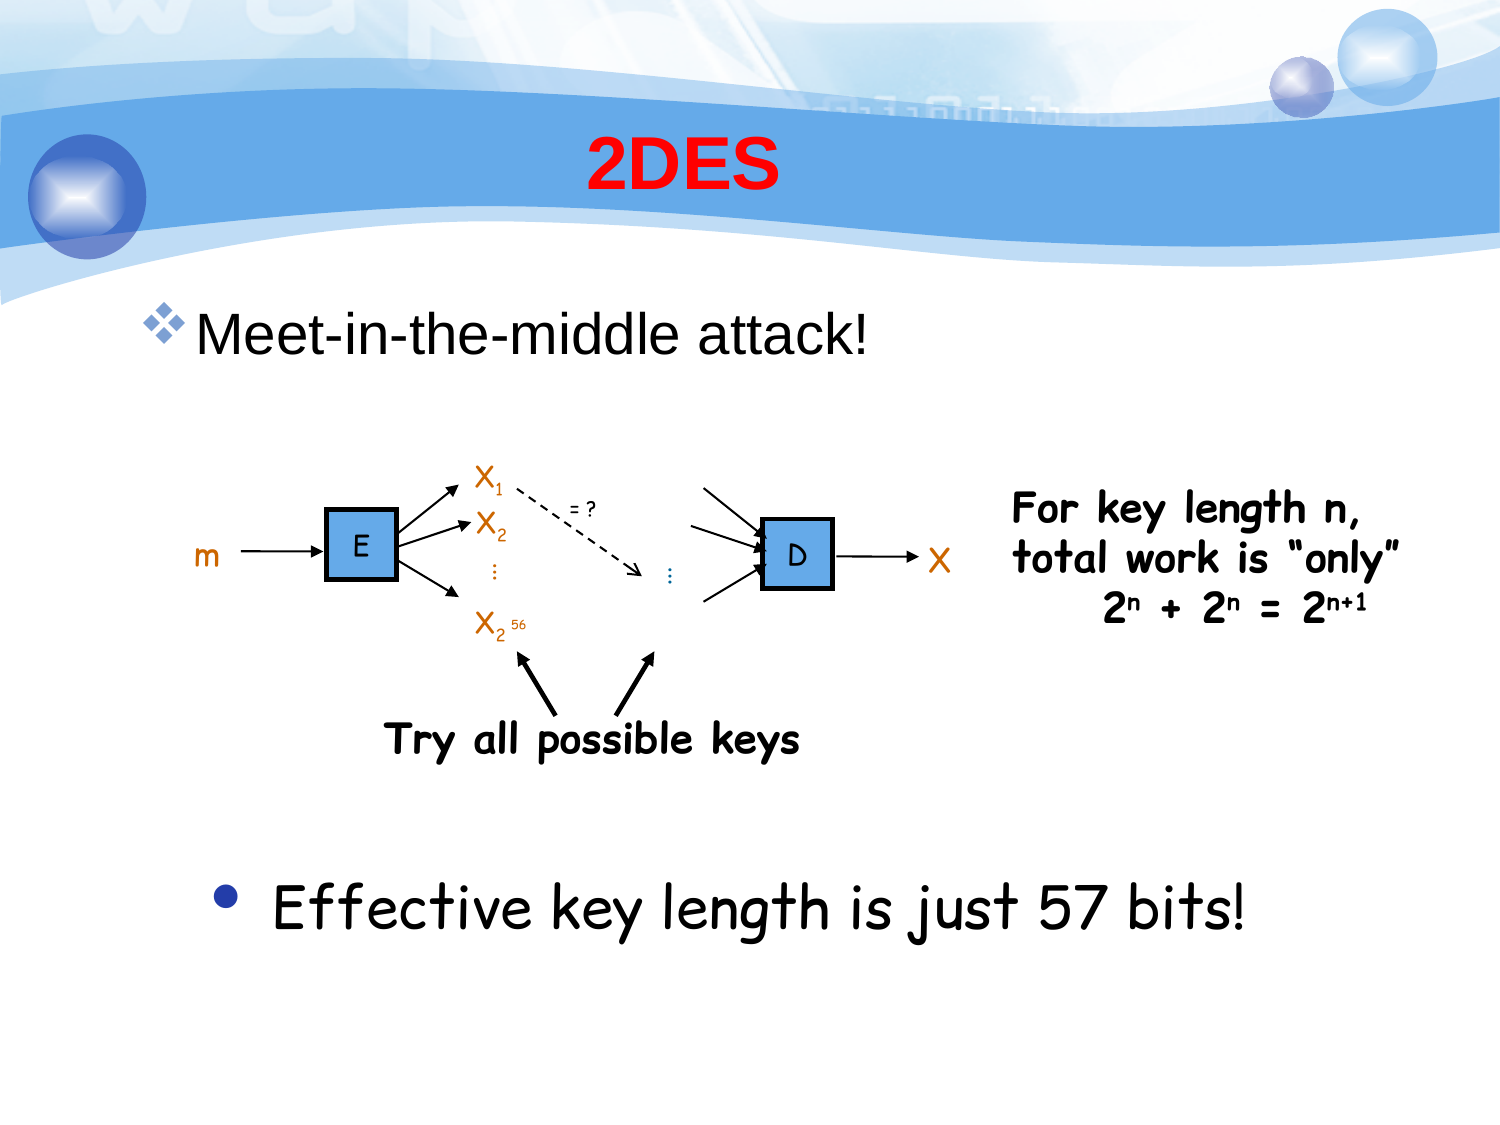

# 2DES
Meet-in-the-middle attack!
X1
m1
For key length n,
total work is “only”
     2n + 2n = 2n+1

= ?

X2
m2
E
D

m
m

X
…

…

X2
m2
56
56

Try all possible keys
Effective key length is just 57 bits!